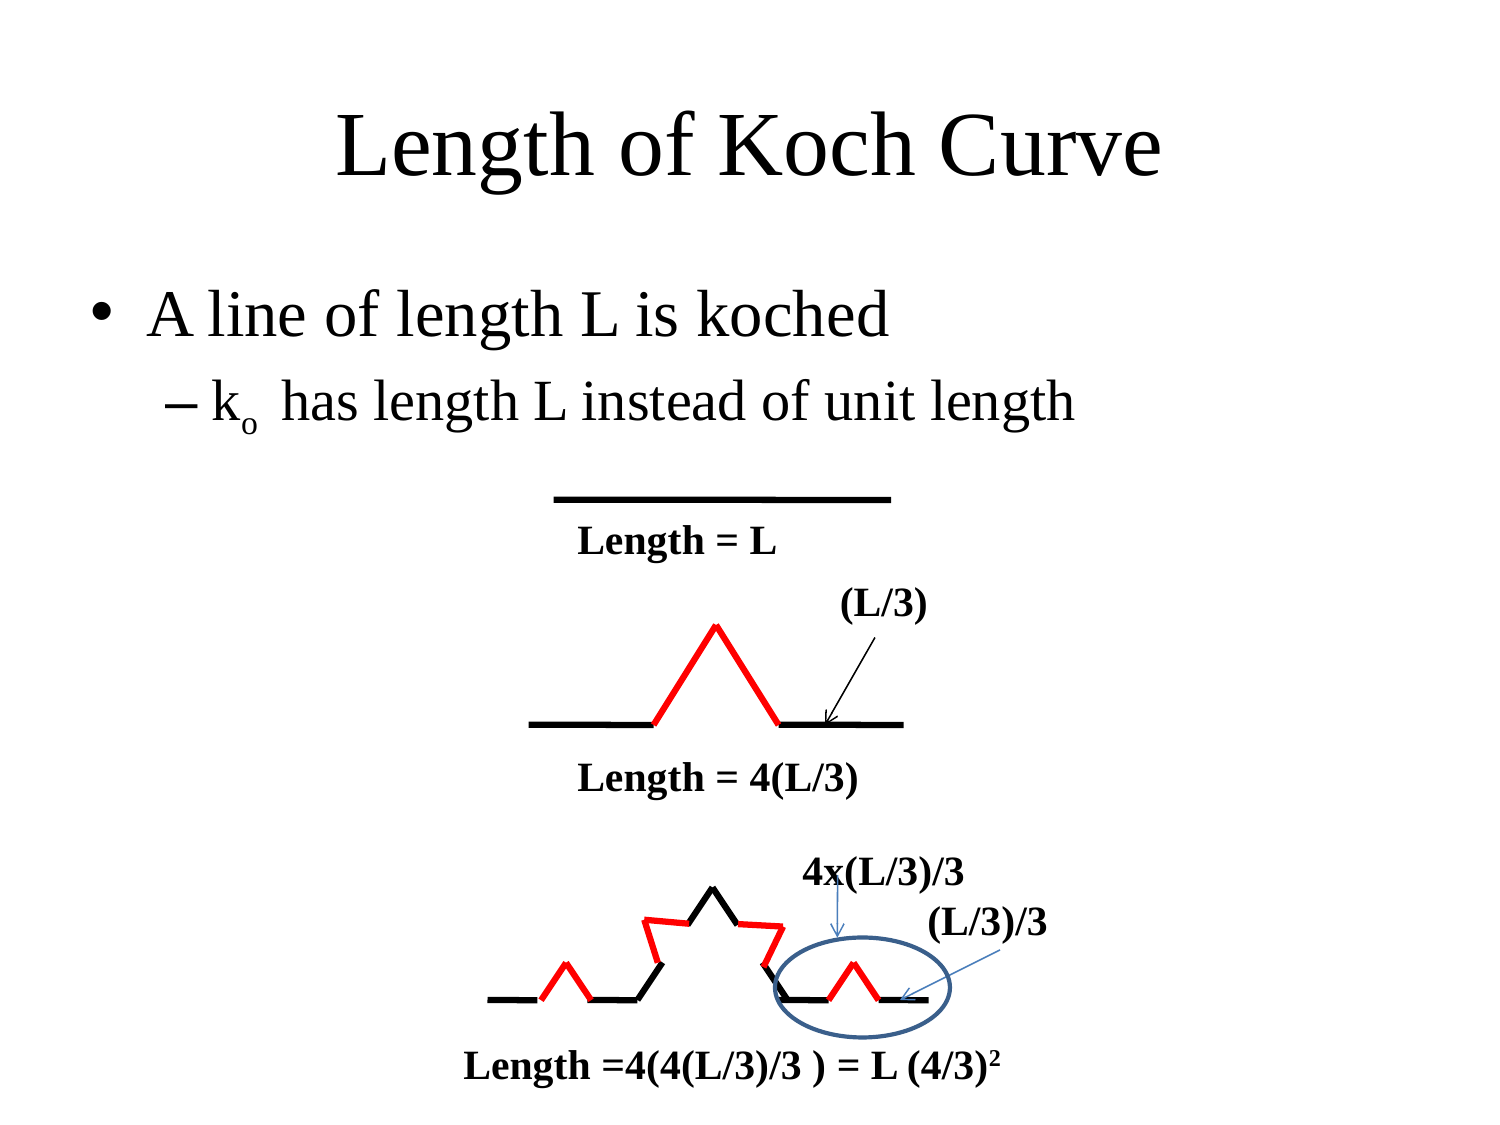

# Length of Koch Curve
A line of length L is koched
ko  has length L instead of unit length
Length = L
(L/3)
Length = 4(L/3)
4x(L/3)/3
(L/3)/3

Length =4(4(L/3)/3 ) = L (4/3)2